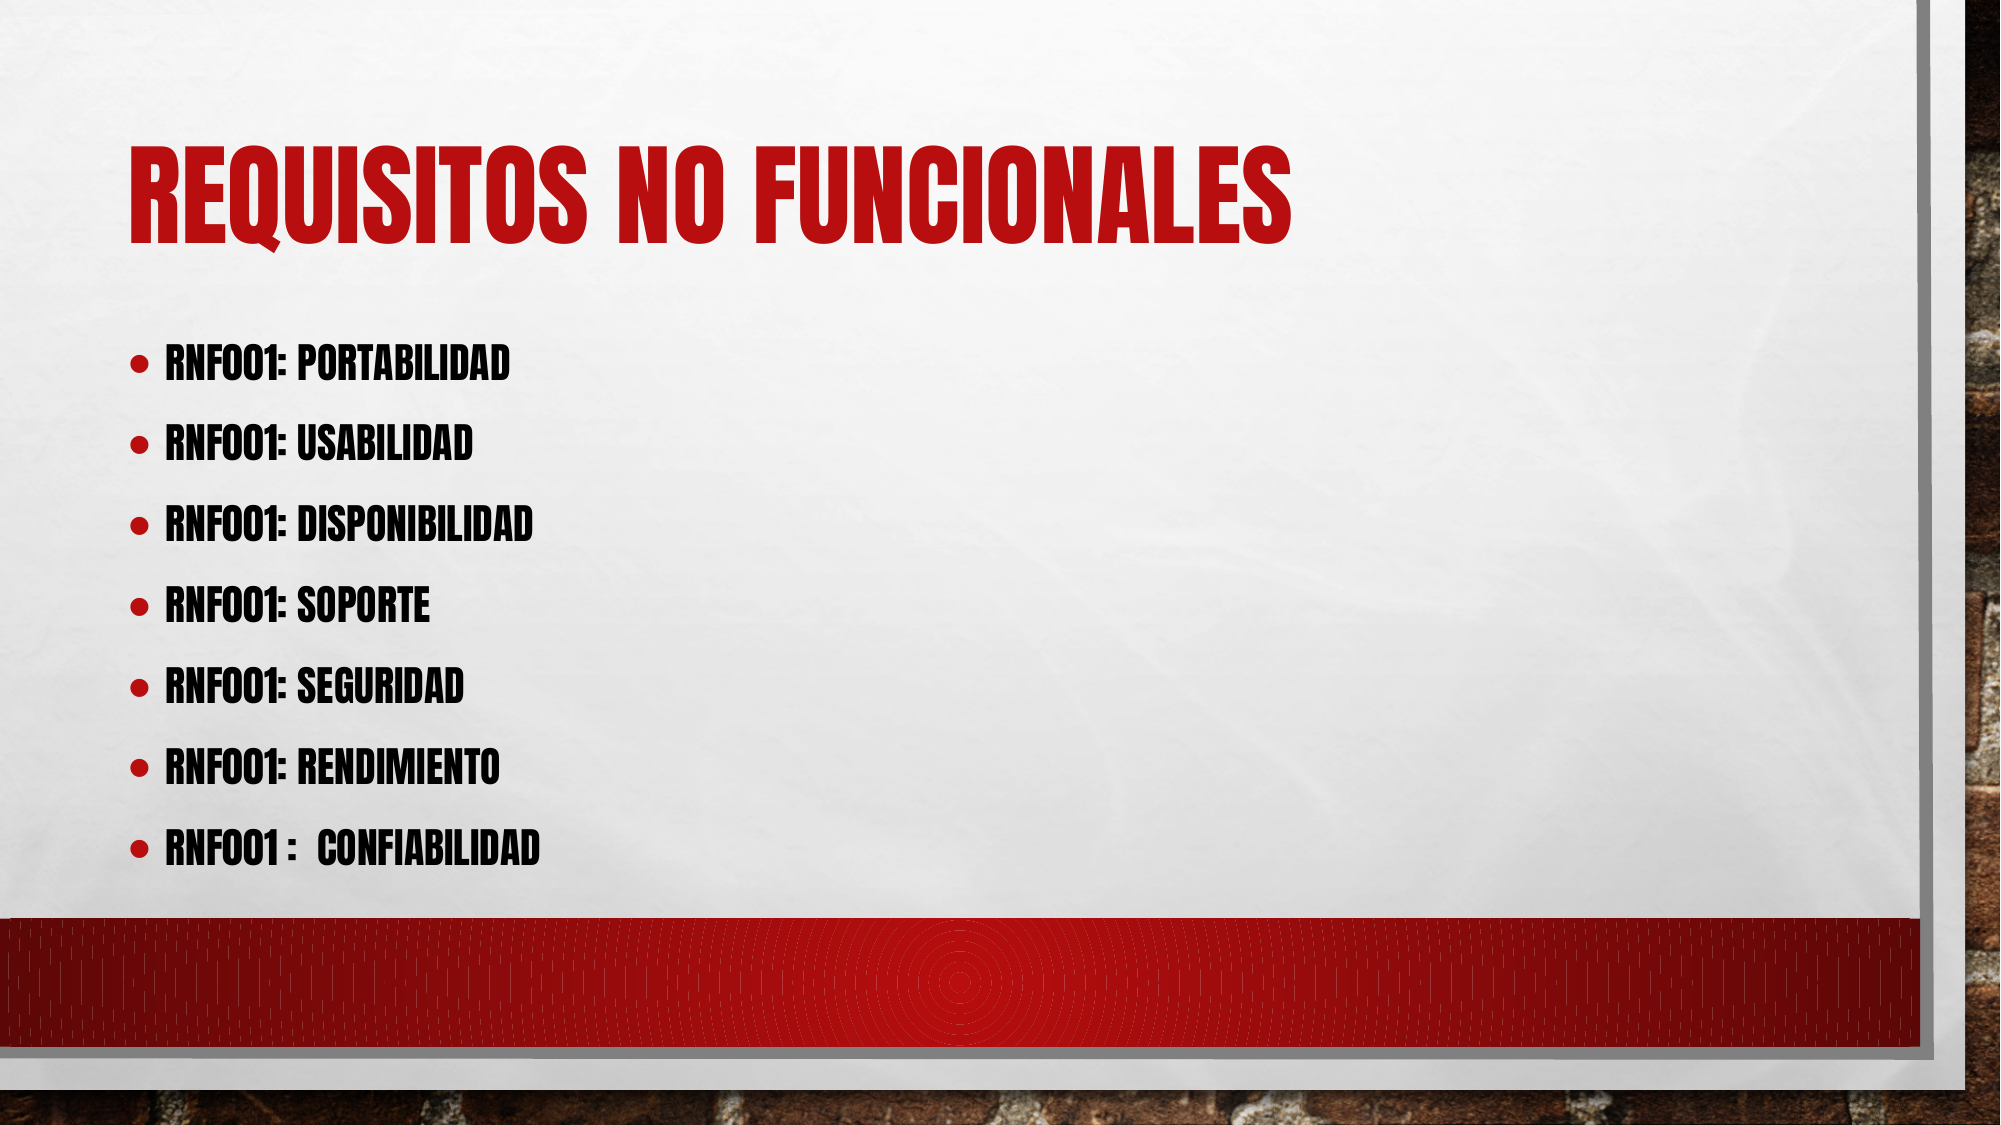

# REQUISITOS NO FUNCIONALES
Rnf001: Portabilidad
Rnf001: Usabilidad
Rnf001: Disponibilidad
Rnf001: Soporte
Rnf001: Seguridad
Rnf001: Rendimiento
Rnf001 :  Confiabilidad